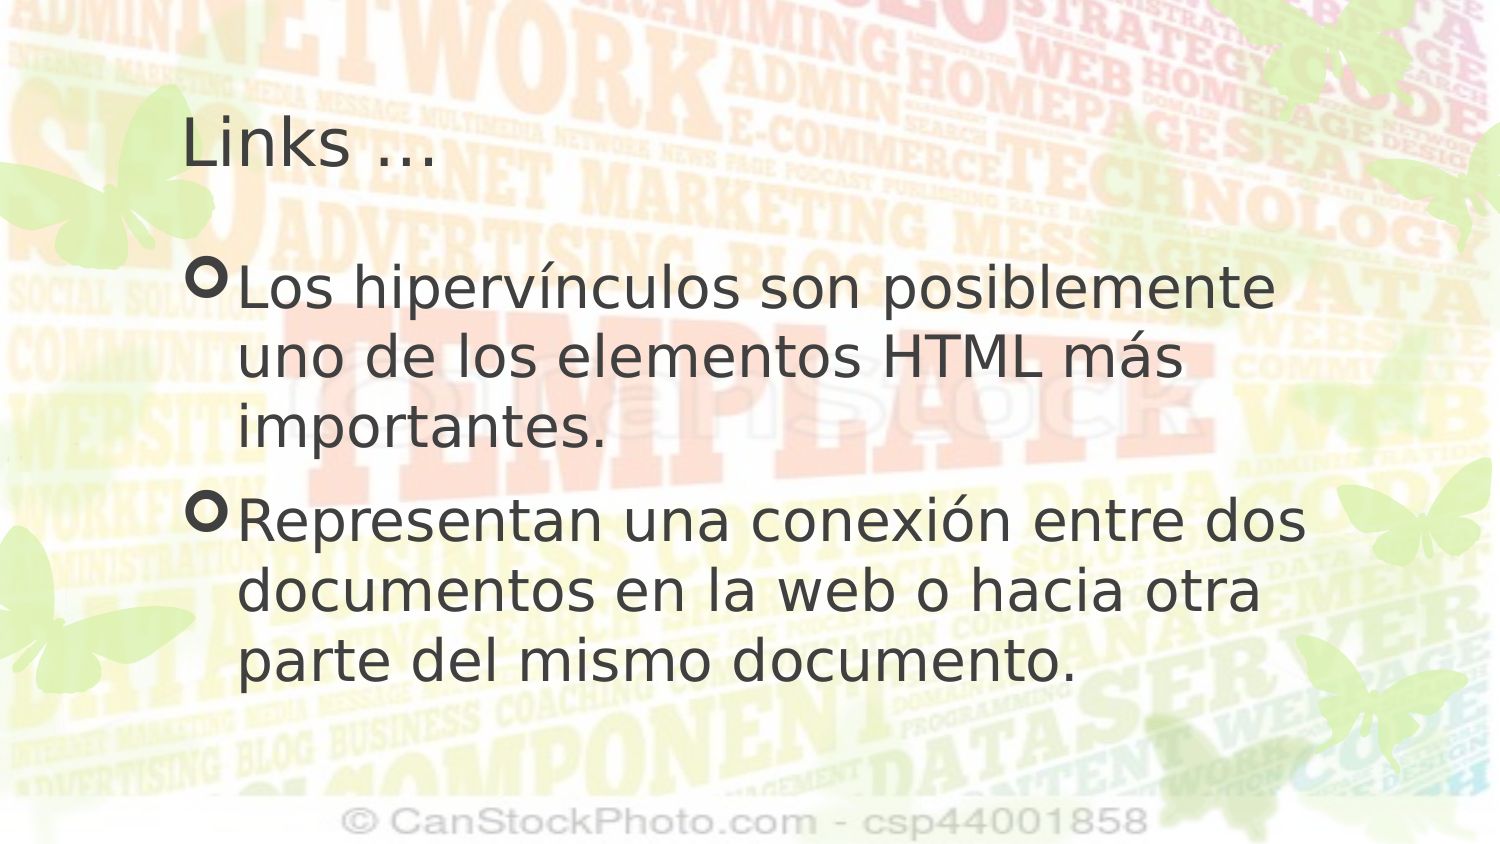

# Links …
Los hipervínculos son posiblemente uno de los elementos HTML más importantes.
Representan una conexión entre dos documentos en la web o hacia otra parte del mismo documento.